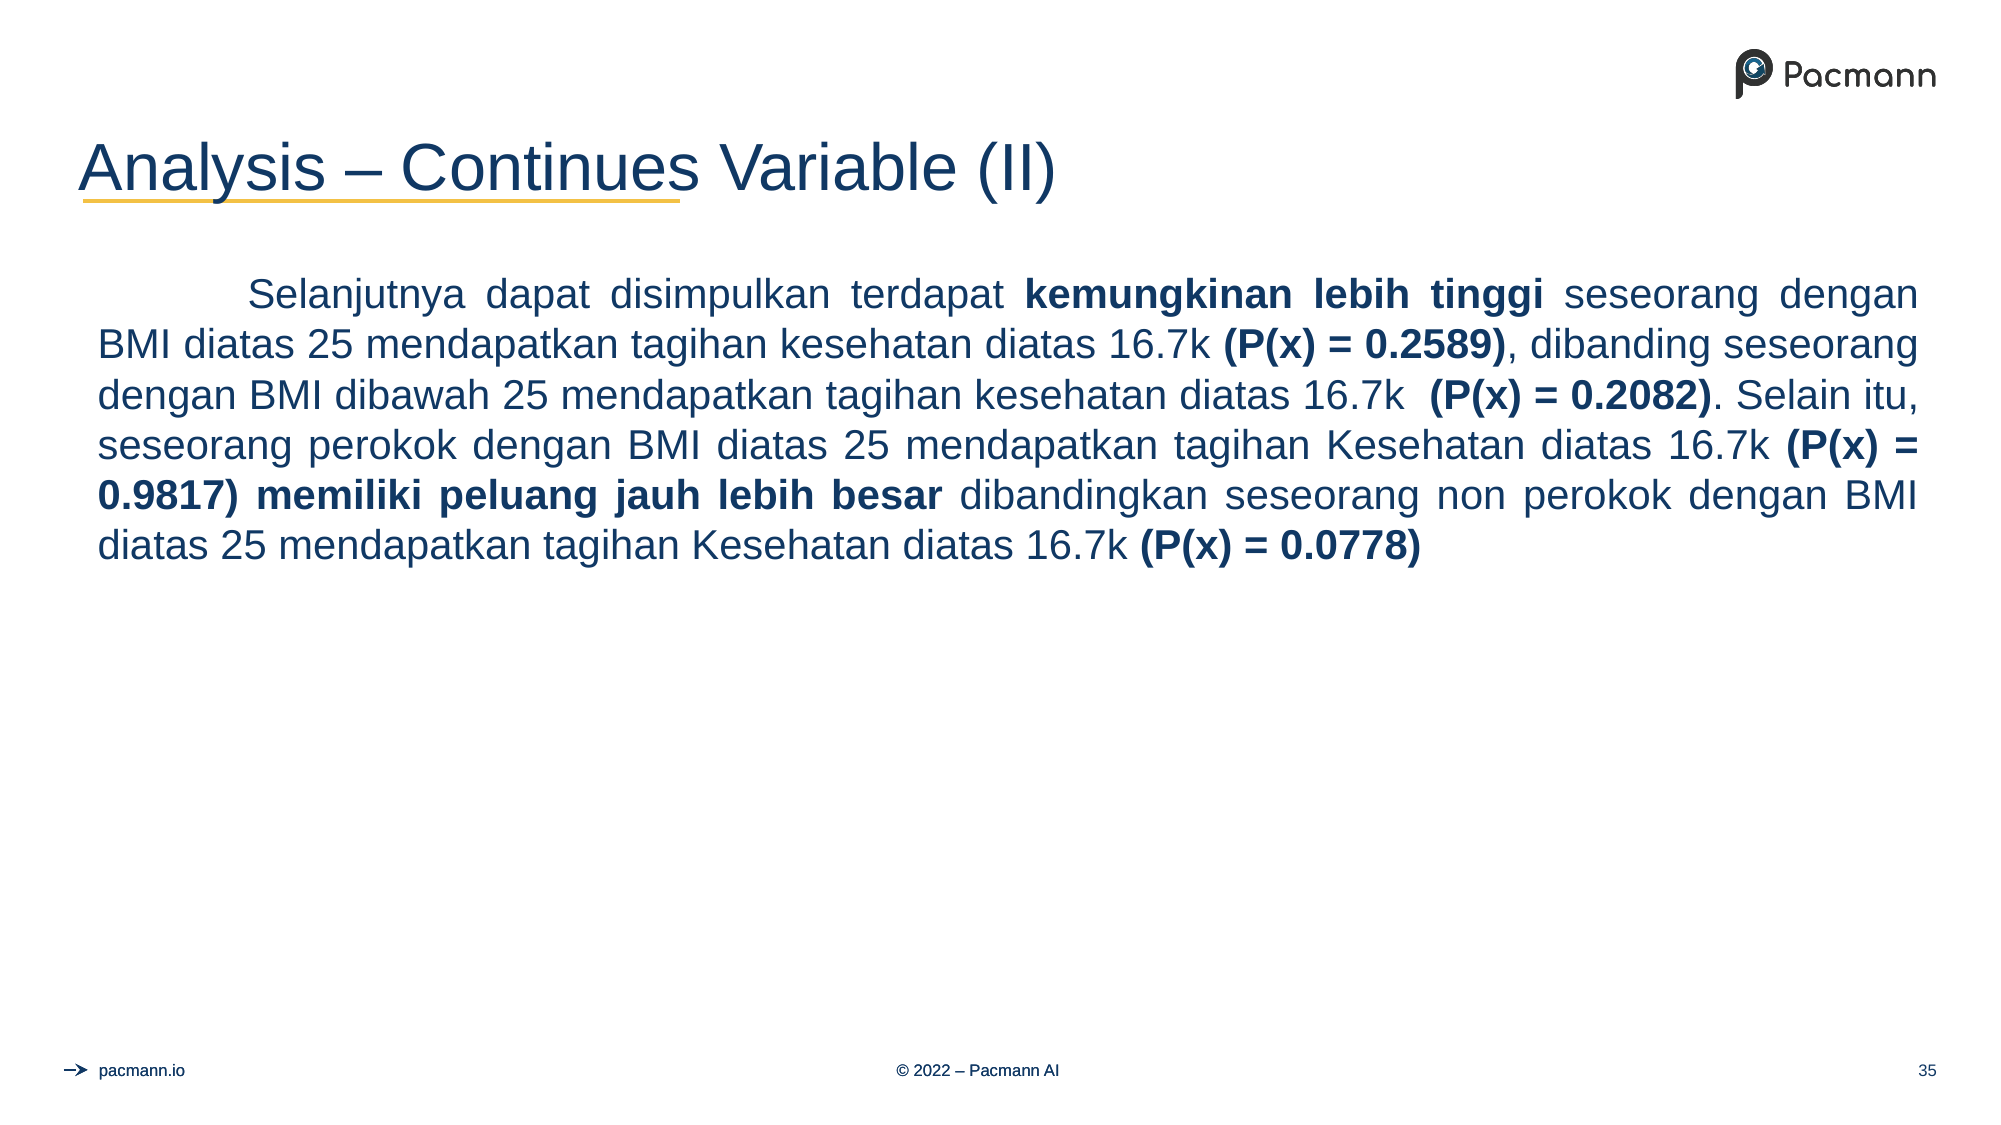

# Analysis – Continues Variable (II)
	Selanjutnya dapat disimpulkan terdapat kemungkinan lebih tinggi seseorang dengan BMI diatas 25 mendapatkan tagihan kesehatan diatas 16.7k (P(x) = 0.2589), dibanding seseorang dengan BMI dibawah 25 mendapatkan tagihan kesehatan diatas 16.7k  (P(x) = 0.2082). Selain itu, seseorang perokok dengan BMI diatas 25 mendapatkan tagihan Kesehatan diatas 16.7k (P(x) = 0.9817) memiliki peluang jauh lebih besar dibandingkan seseorang non perokok dengan BMI diatas 25 mendapatkan tagihan Kesehatan diatas 16.7k (P(x) = 0.0778)